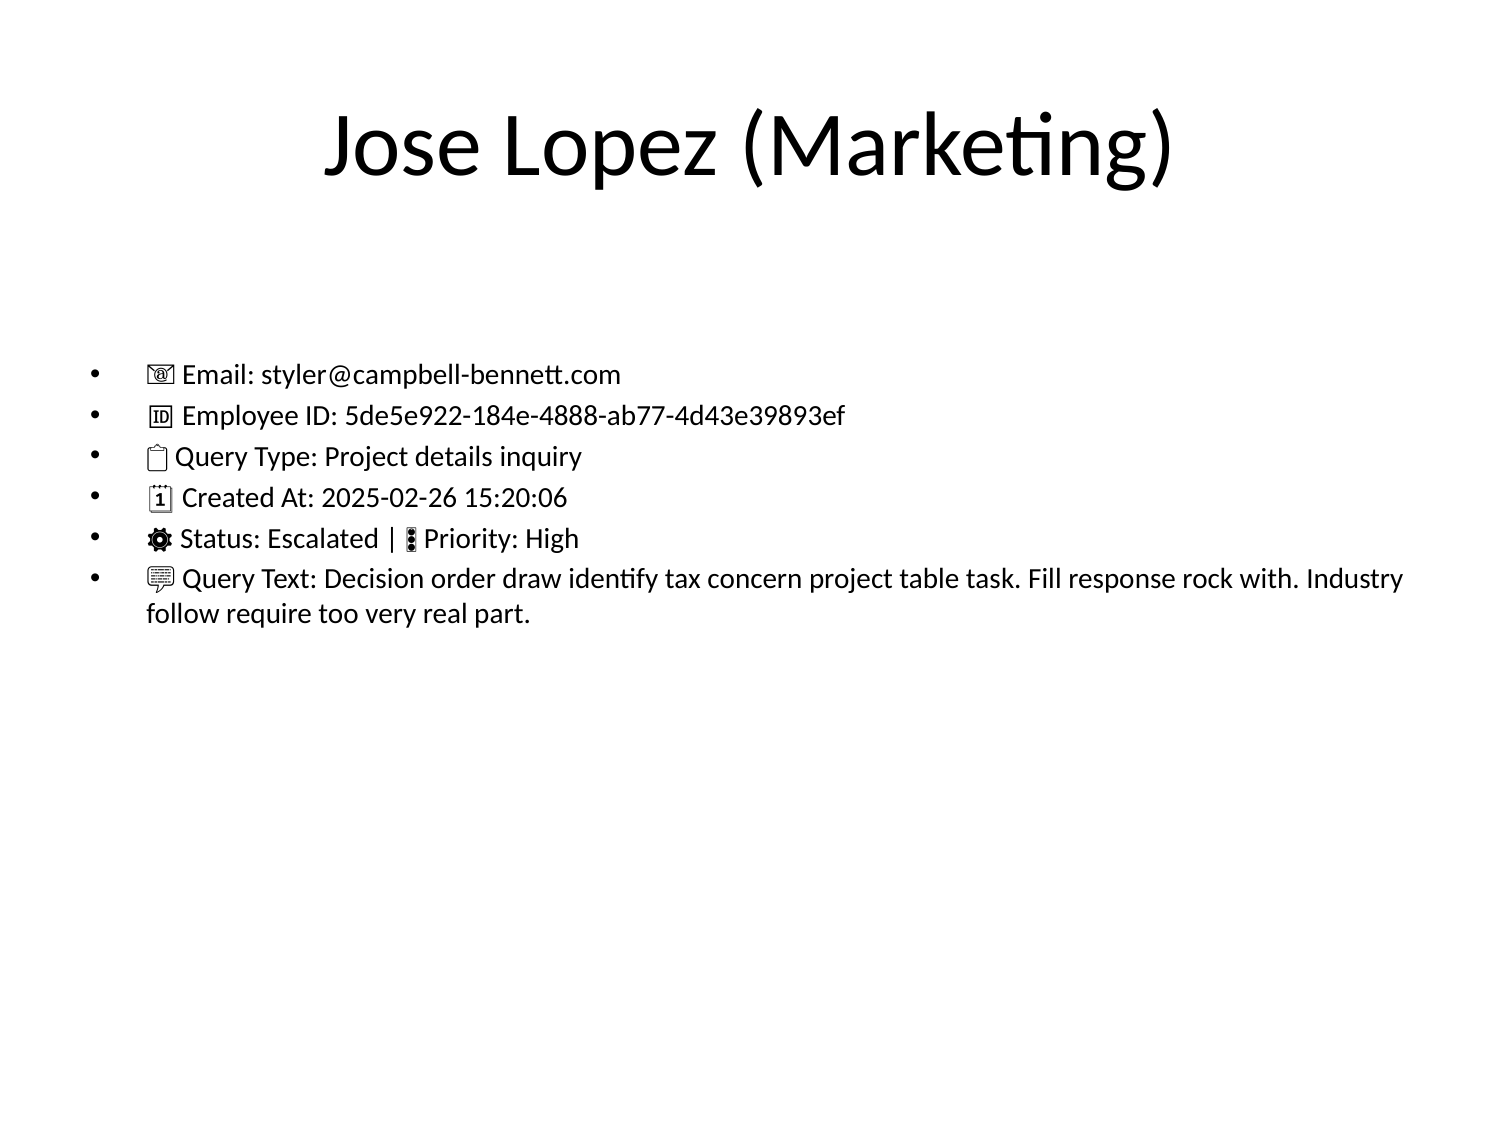

# Jose Lopez (Marketing)

📧 Email: styler@campbell-bennett.com
🆔 Employee ID: 5de5e922-184e-4888-ab77-4d43e39893ef
📋 Query Type: Project details inquiry
🗓 Created At: 2025-02-26 15:20:06
⚙ Status: Escalated | 🚦 Priority: High
💬 Query Text: Decision order draw identify tax concern project table task. Fill response rock with. Industry follow require too very real part.